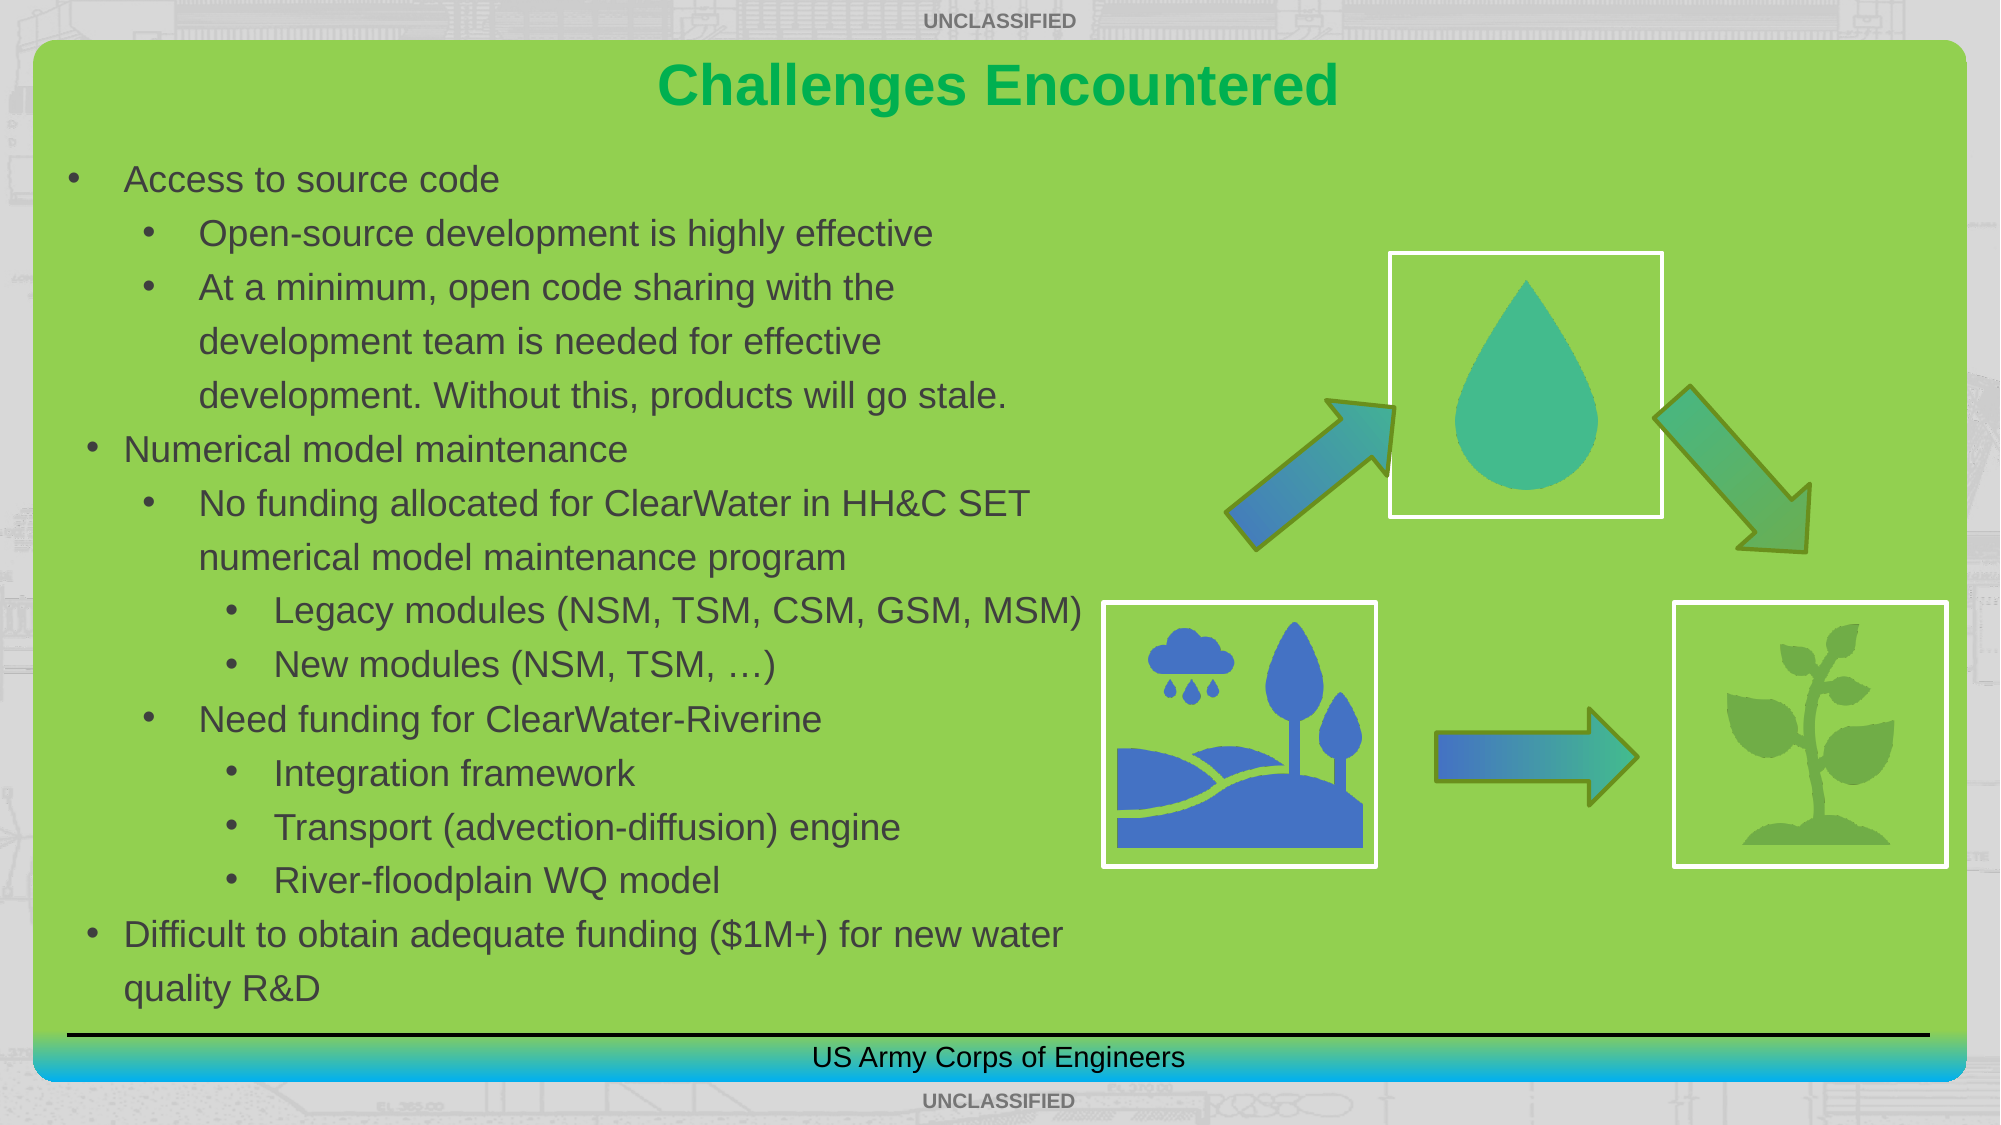

# Challenges Encountered
Access to source code
Open-source development is highly effective
At a minimum, open code sharing with the development team is needed for effective development. Without this, products will go stale.
Numerical model maintenance
No funding allocated for ClearWater in HH&C SET numerical model maintenance program
Legacy modules (NSM, TSM, CSM, GSM, MSM)
New modules (NSM, TSM, …)
Need funding for ClearWater-Riverine
Integration framework
Transport (advection-diffusion) engine
River-floodplain WQ model
Difficult to obtain adequate funding ($1M+) for new water quality R&D